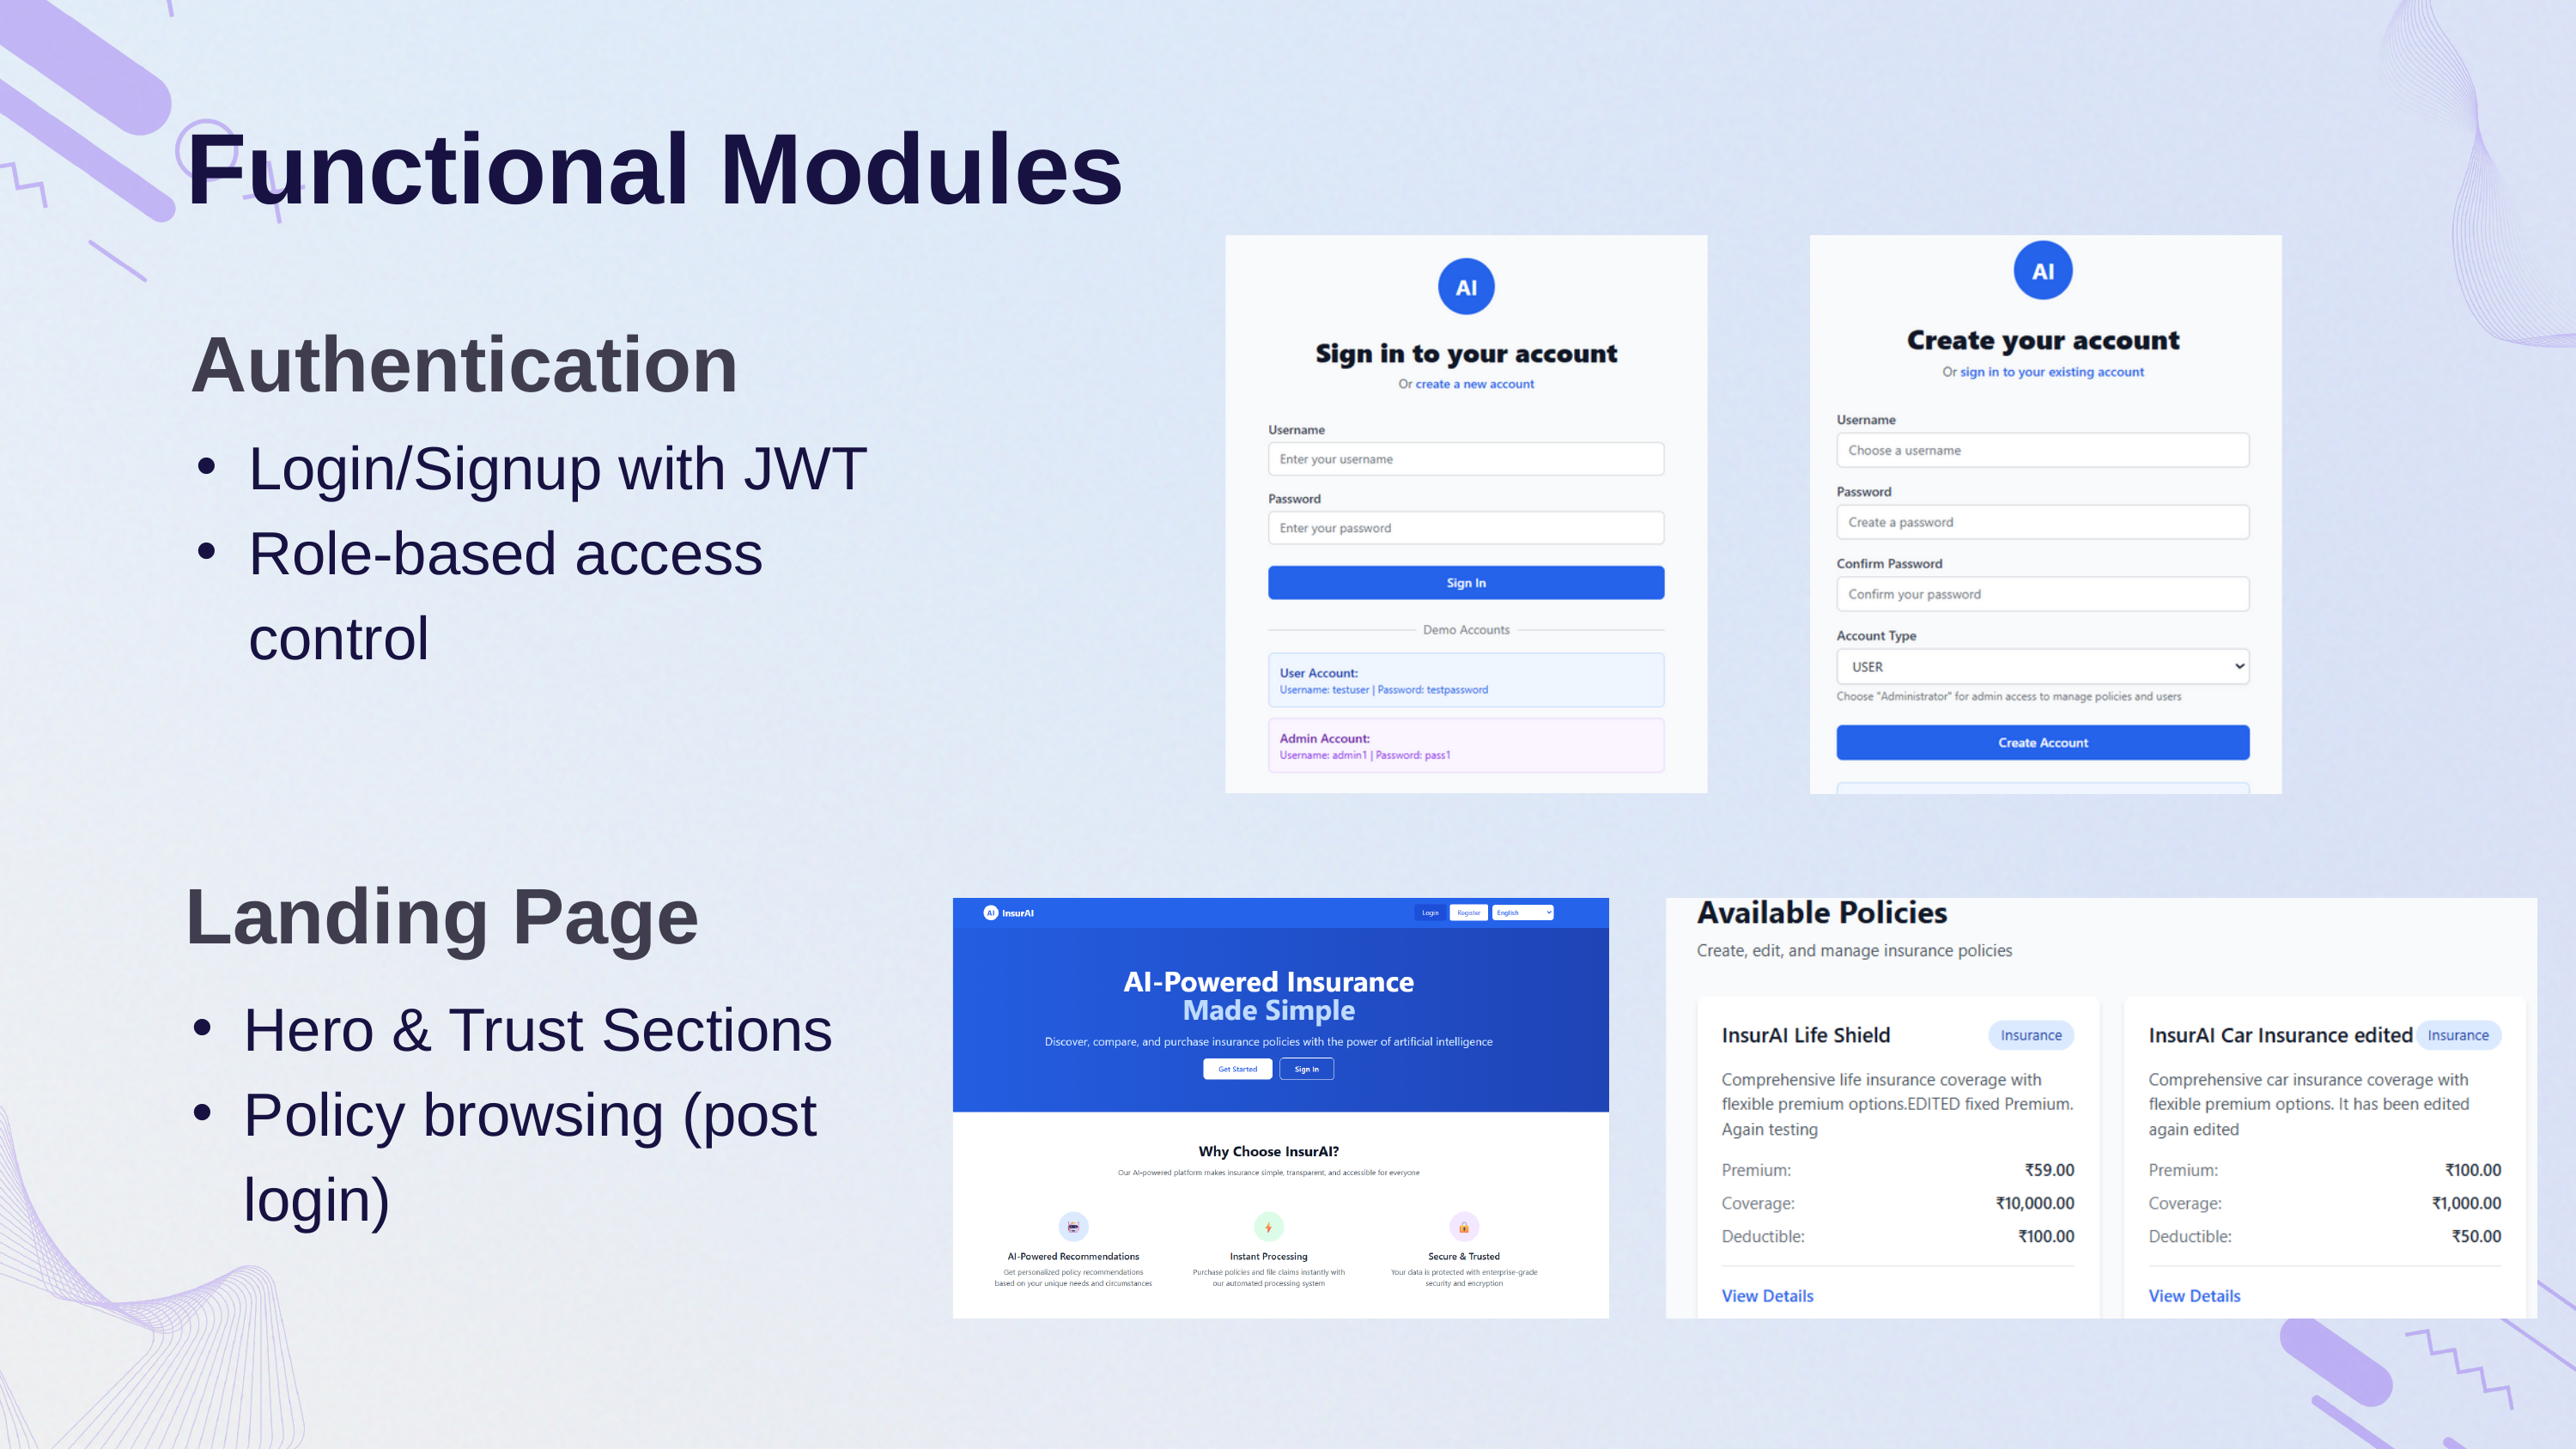

Functional Modules

Authentication
Login/Signup with JWT
Role-based access control
Landing Page

Hero & Trust Sections
Policy browsing (post login)